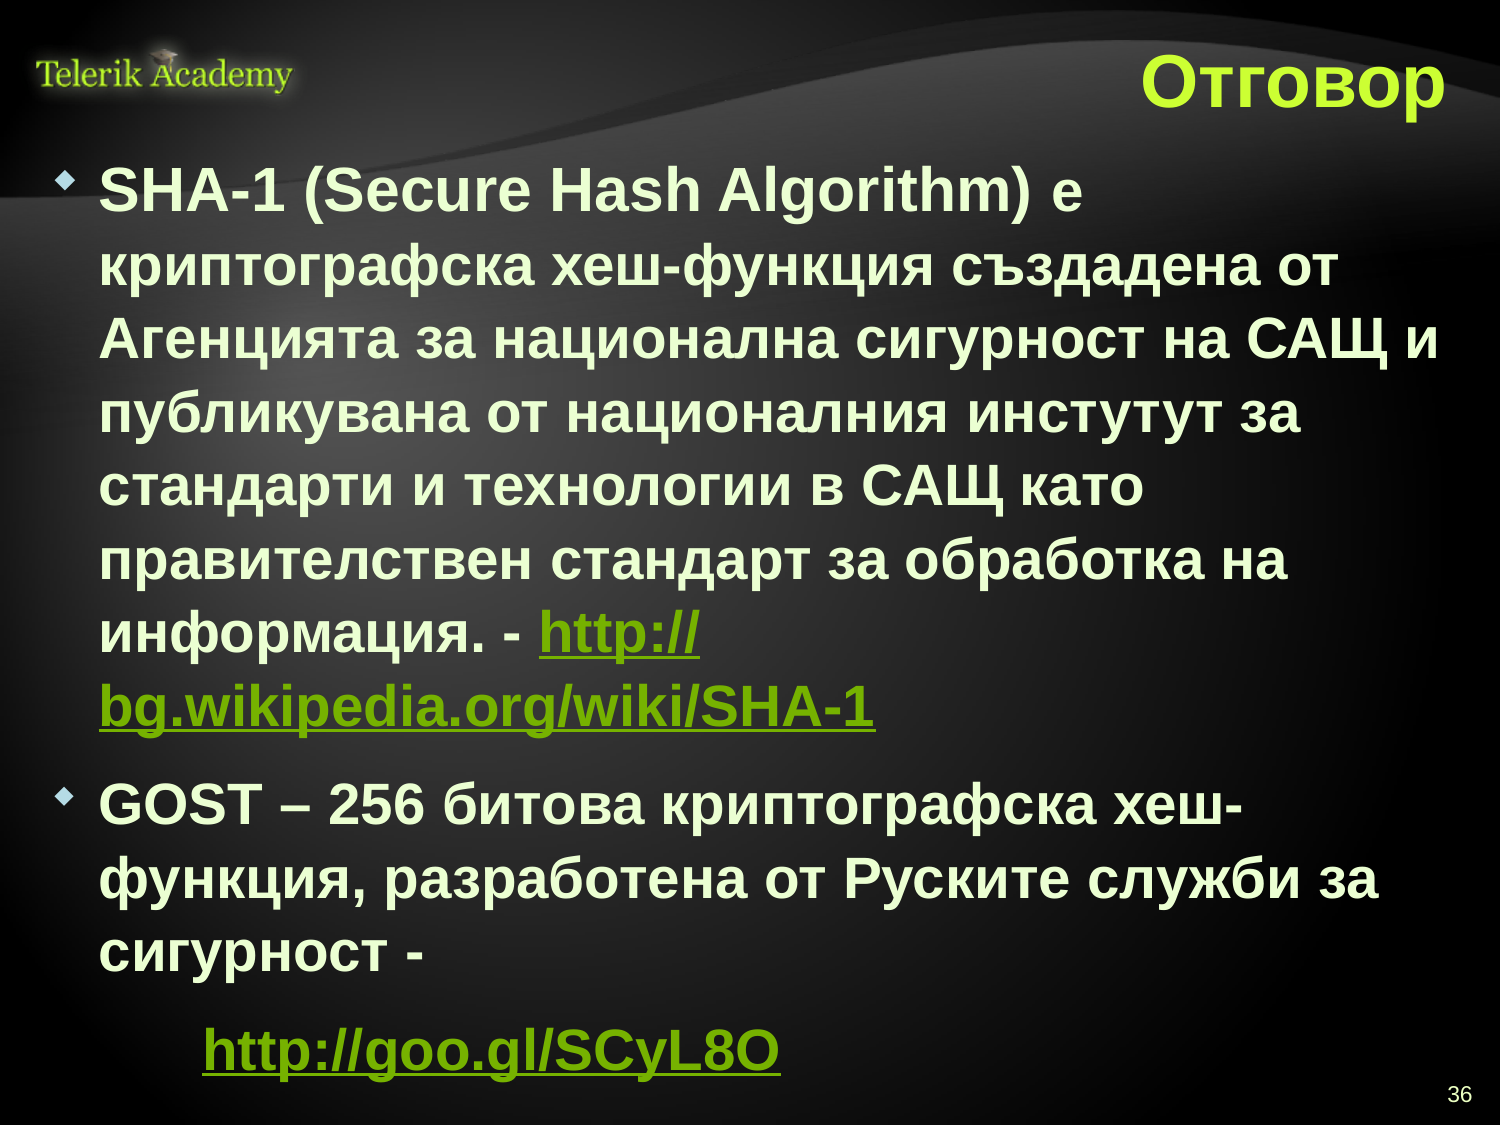

# Отговор
SHA-1 (Secure Hash Algorithm) е криптографска хеш-функция създадена от Агенцията за национална сигурност на САЩ и публикувана от националния инстутут за стандарти и технологии в САЩ като правителствен стандарт за обработка на информация. - http://bg.wikipedia.org/wiki/SHA-1
GOST – 256 битова криптографска хеш-функция, разработена от Руските служби за сигурност -
	http://goo.gl/SCyL8O
DES - http://bg.wikipedia.org/wiki/DES
MD4 - http://bg.wikipedia.org/wiki/MD4

36